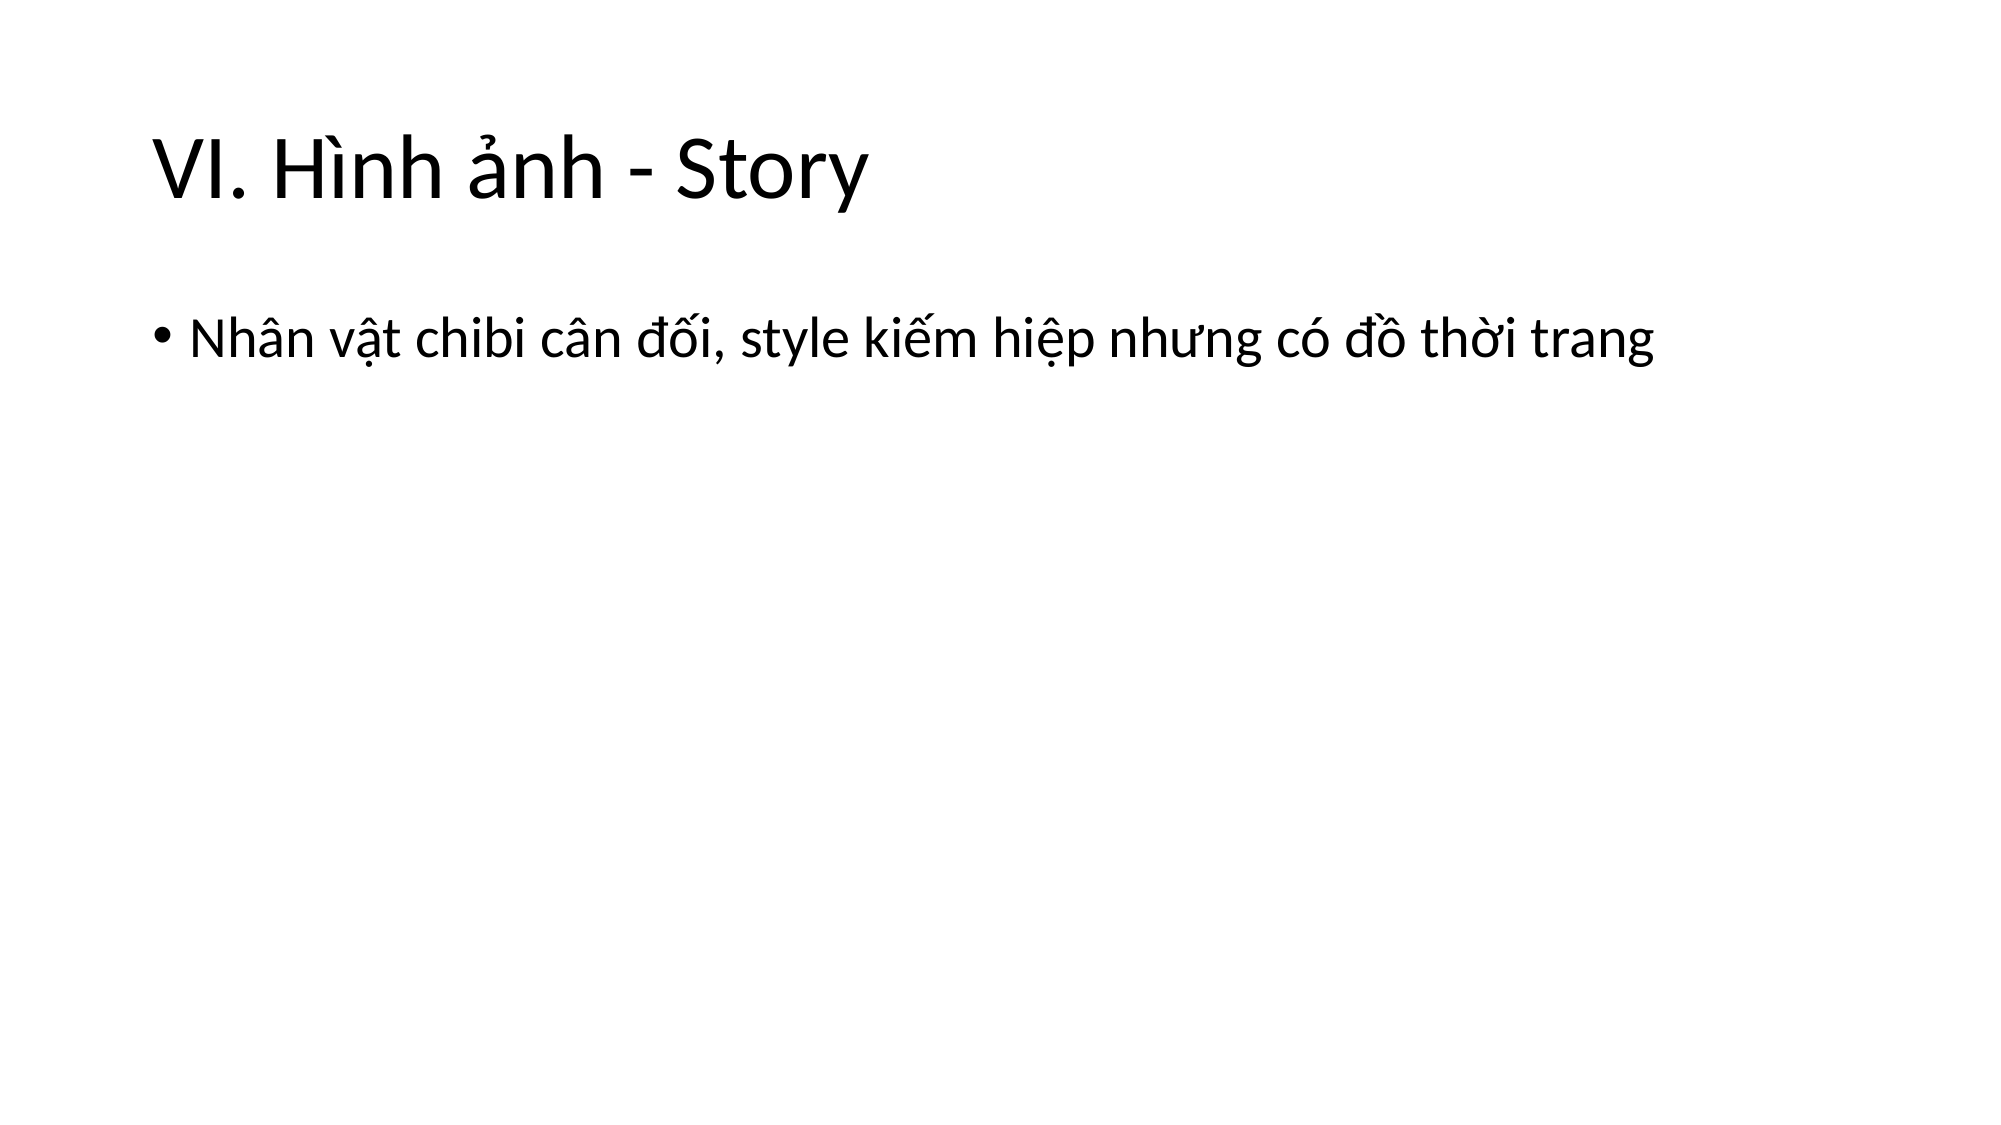

# VI. Hình ảnh - Story
Nhân vật chibi cân đối, style kiếm hiệp nhưng có đồ thời trang